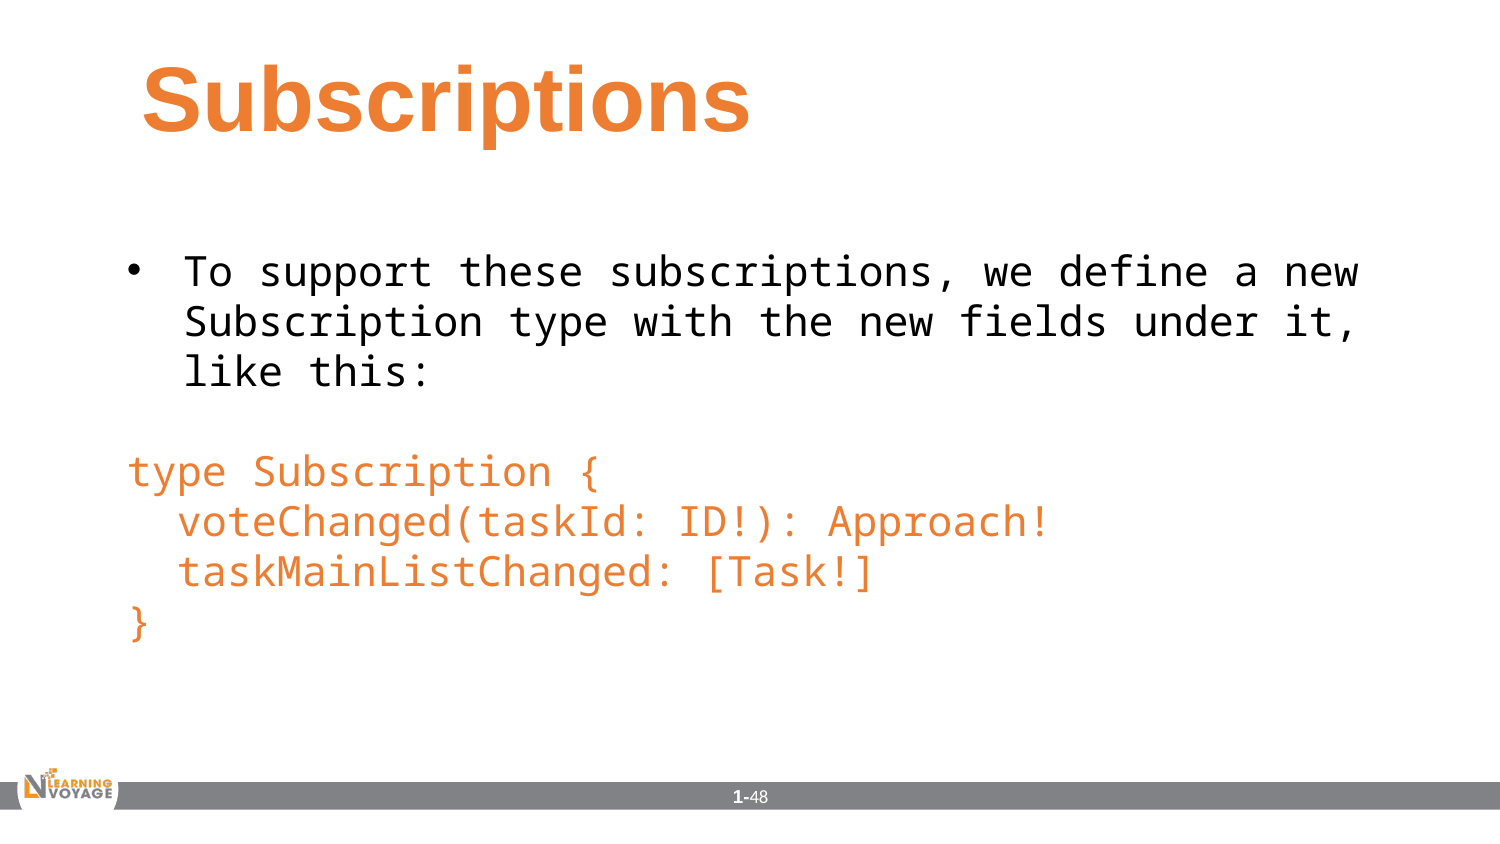

Subscriptions
To support these subscriptions, we define a new Subscription type with the new fields under it, like this:

type Subscription {
  voteChanged(taskId: ID!): Approach!
  taskMainListChanged: [Task!]
}
1-48